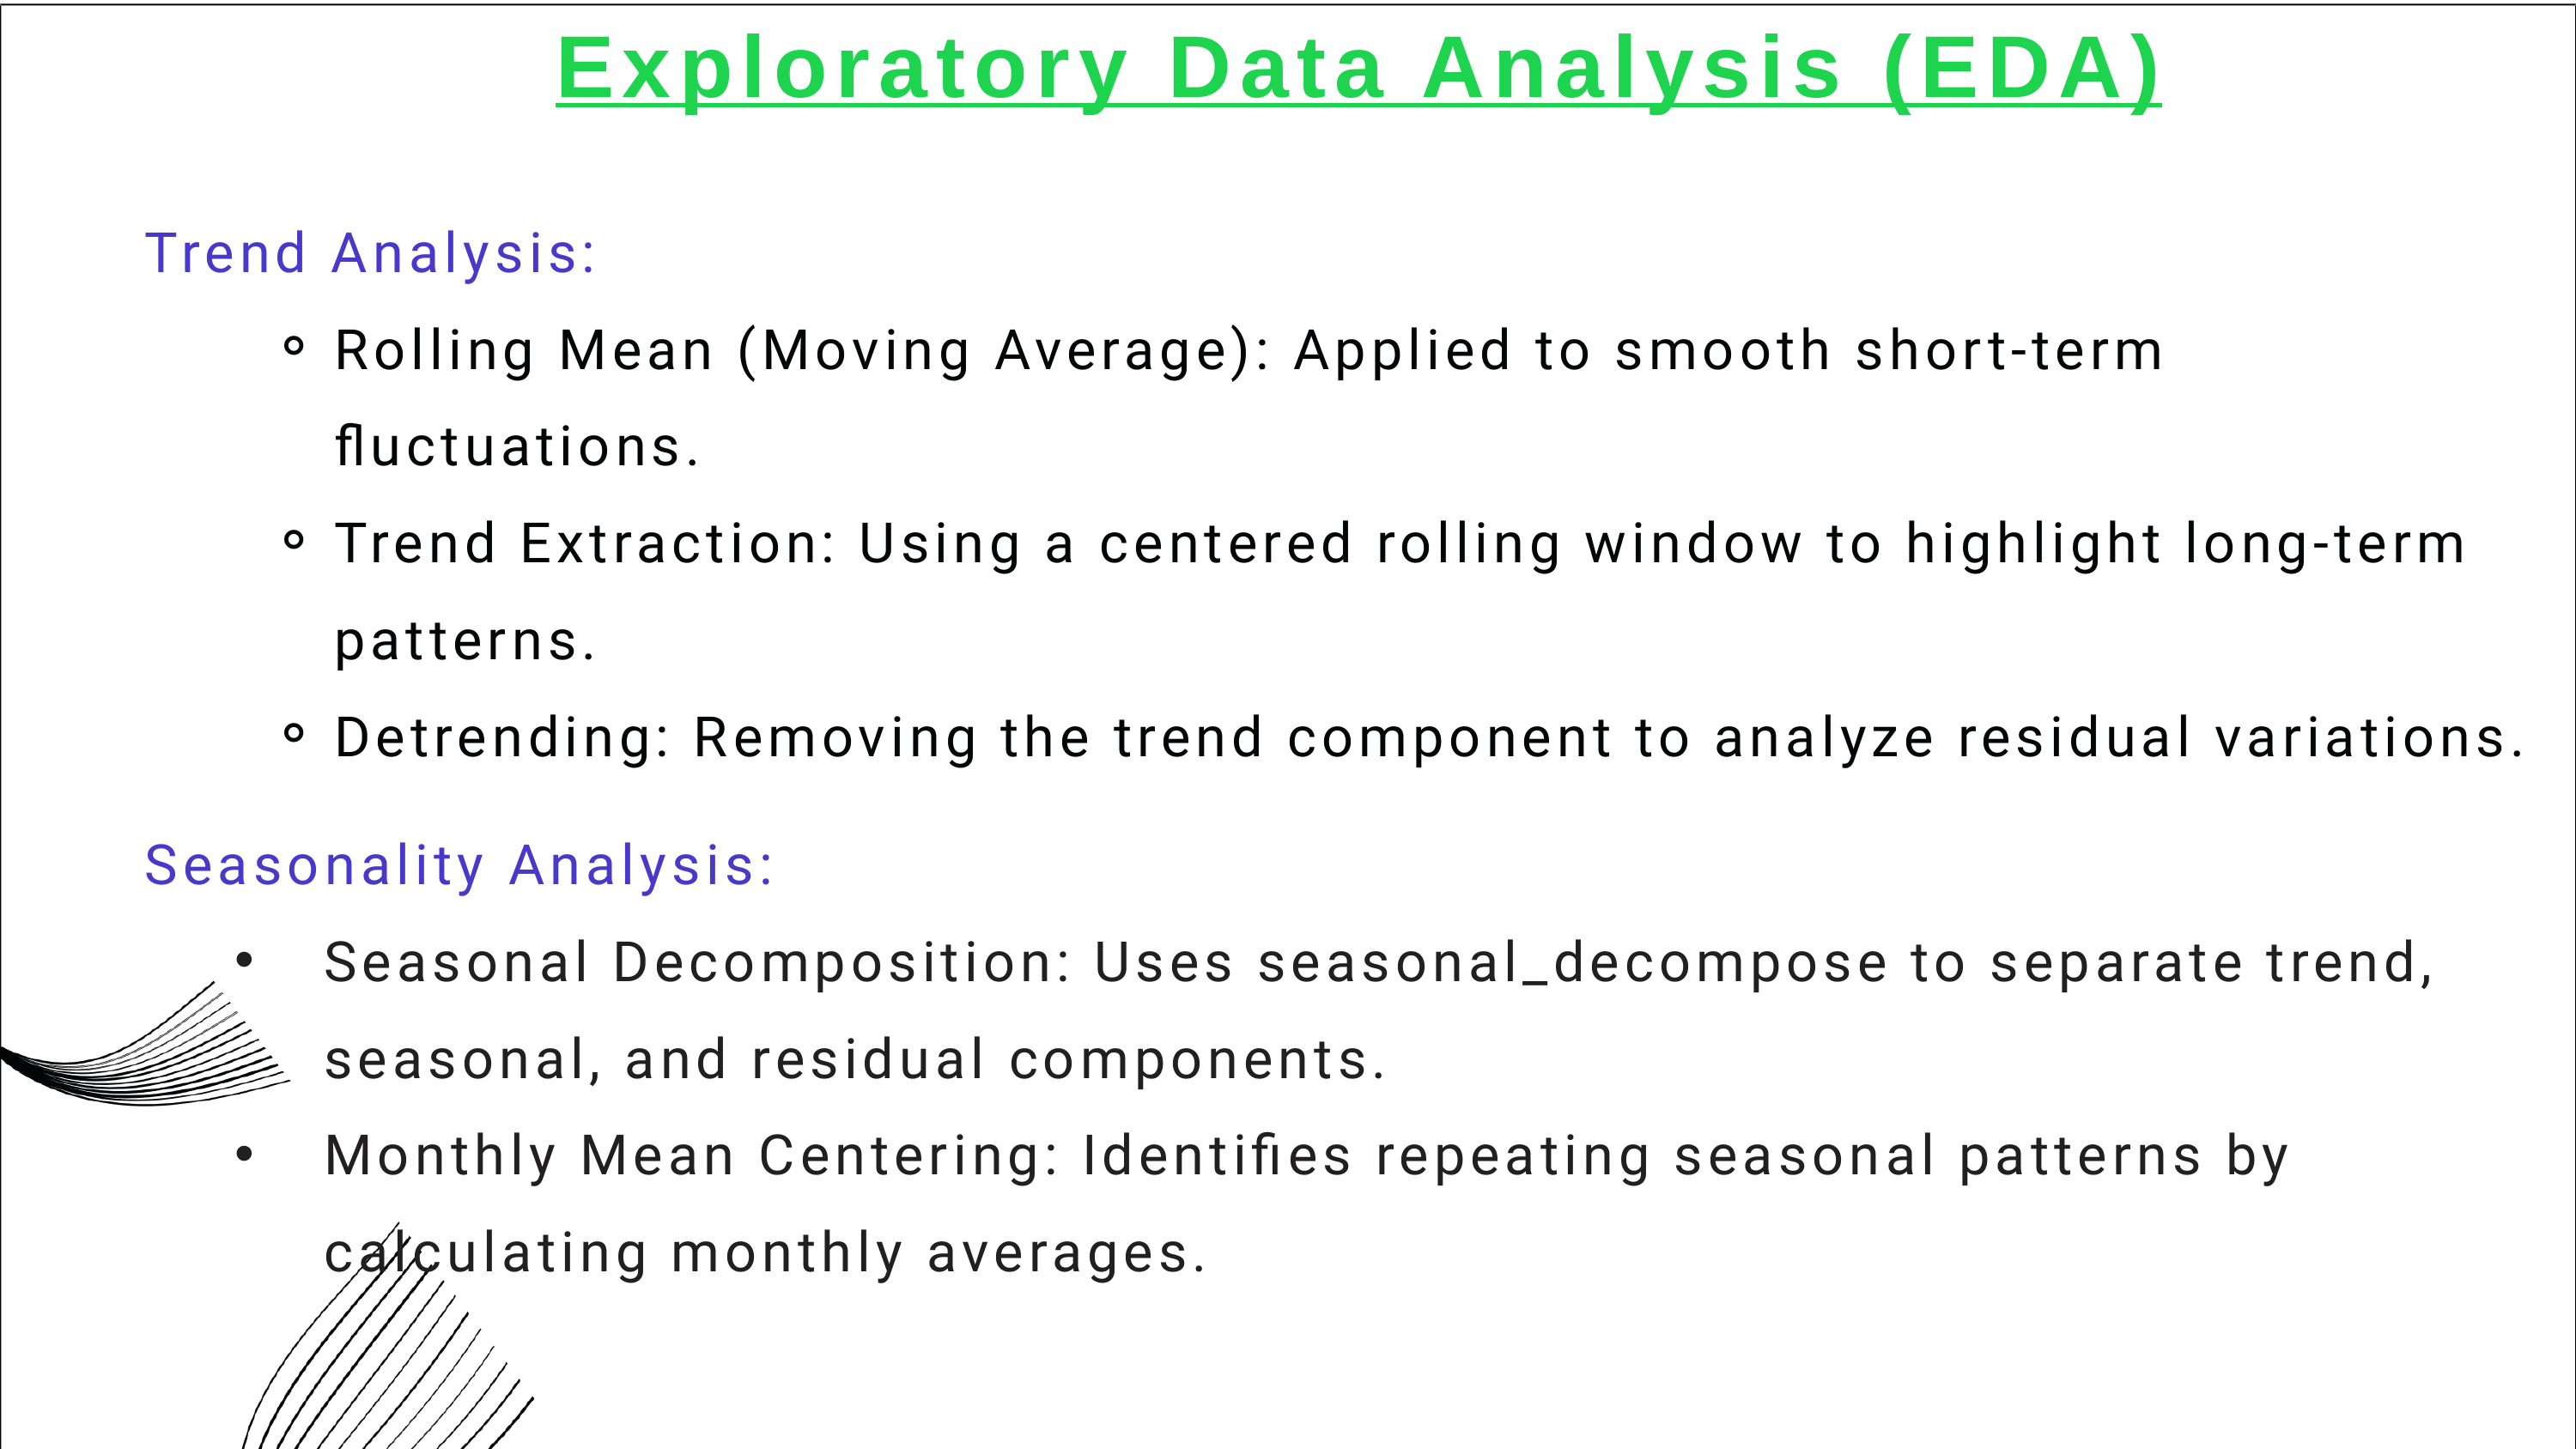

Exploratory Data Analysis (EDA)

Trend Analysis:
Rolling Mean (Moving Average): Applied to smooth short-term fluctuations.
Trend Extraction: Using a centered rolling window to highlight long-term patterns.
Detrending: Removing the trend component to analyze residual variations.

Seasonality Analysis:
Seasonal Decomposition: Uses seasonal_decompose to separate trend, seasonal, and residual components.
Monthly Mean Centering: Identifies repeating seasonal patterns by calculating monthly averages.